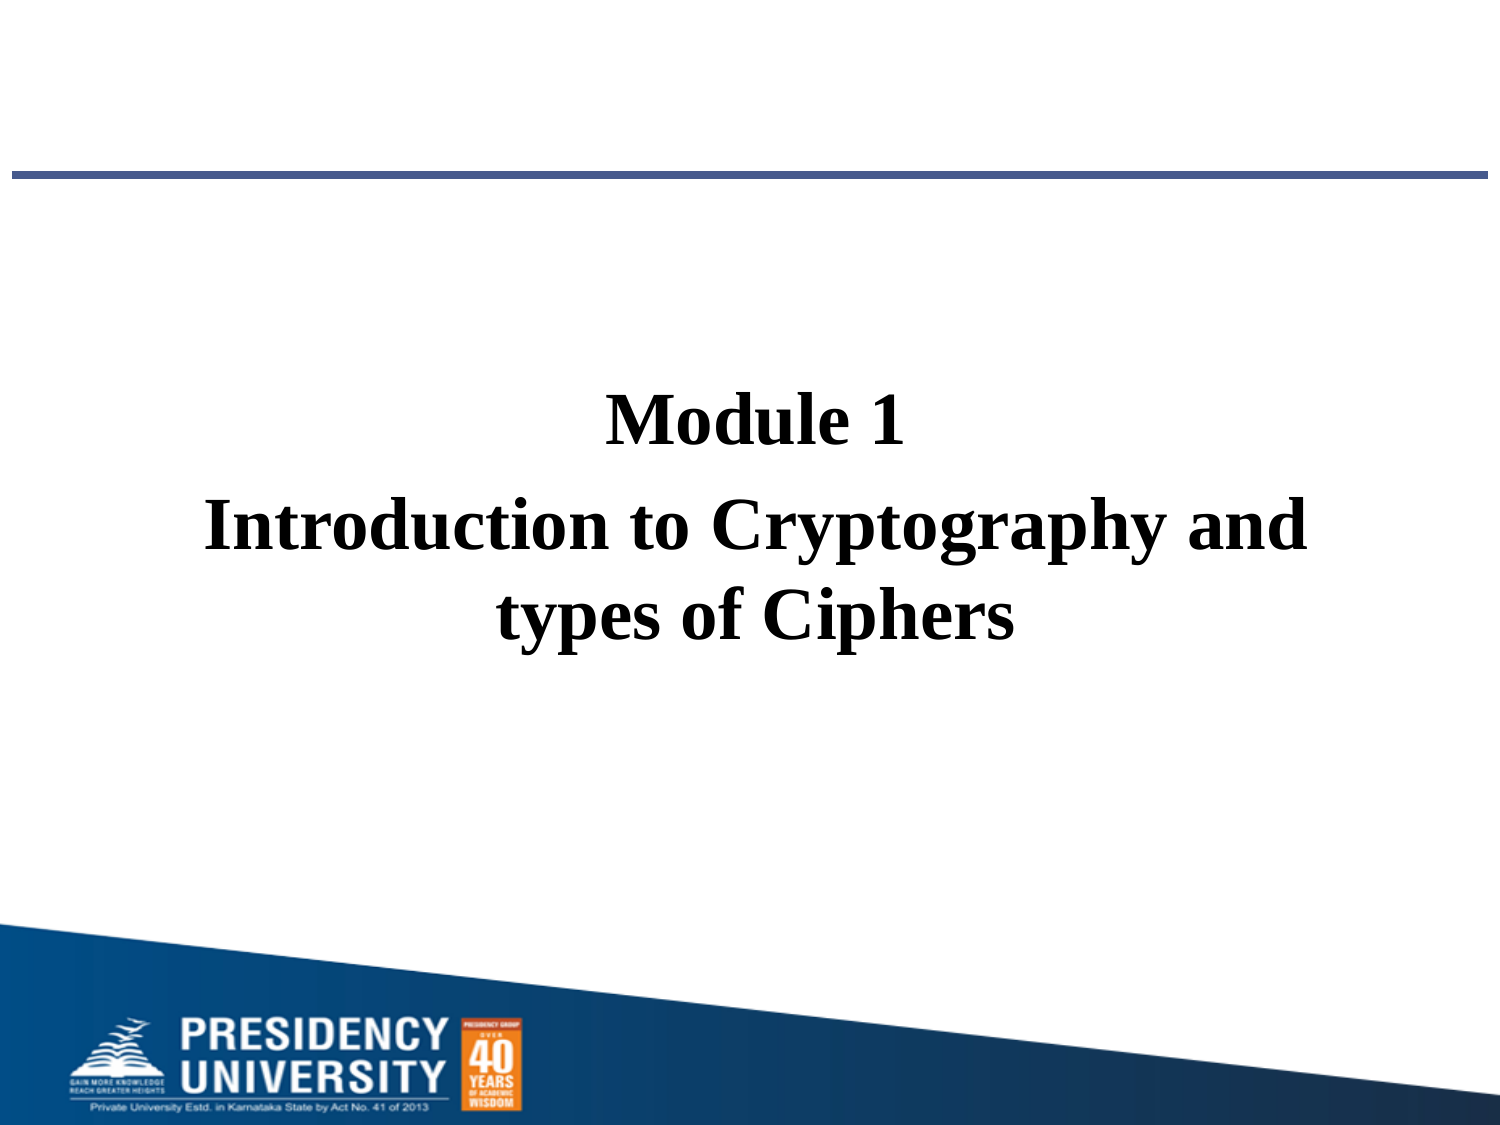

Module 1
Introduction to Cryptography and types of Ciphers
#

2